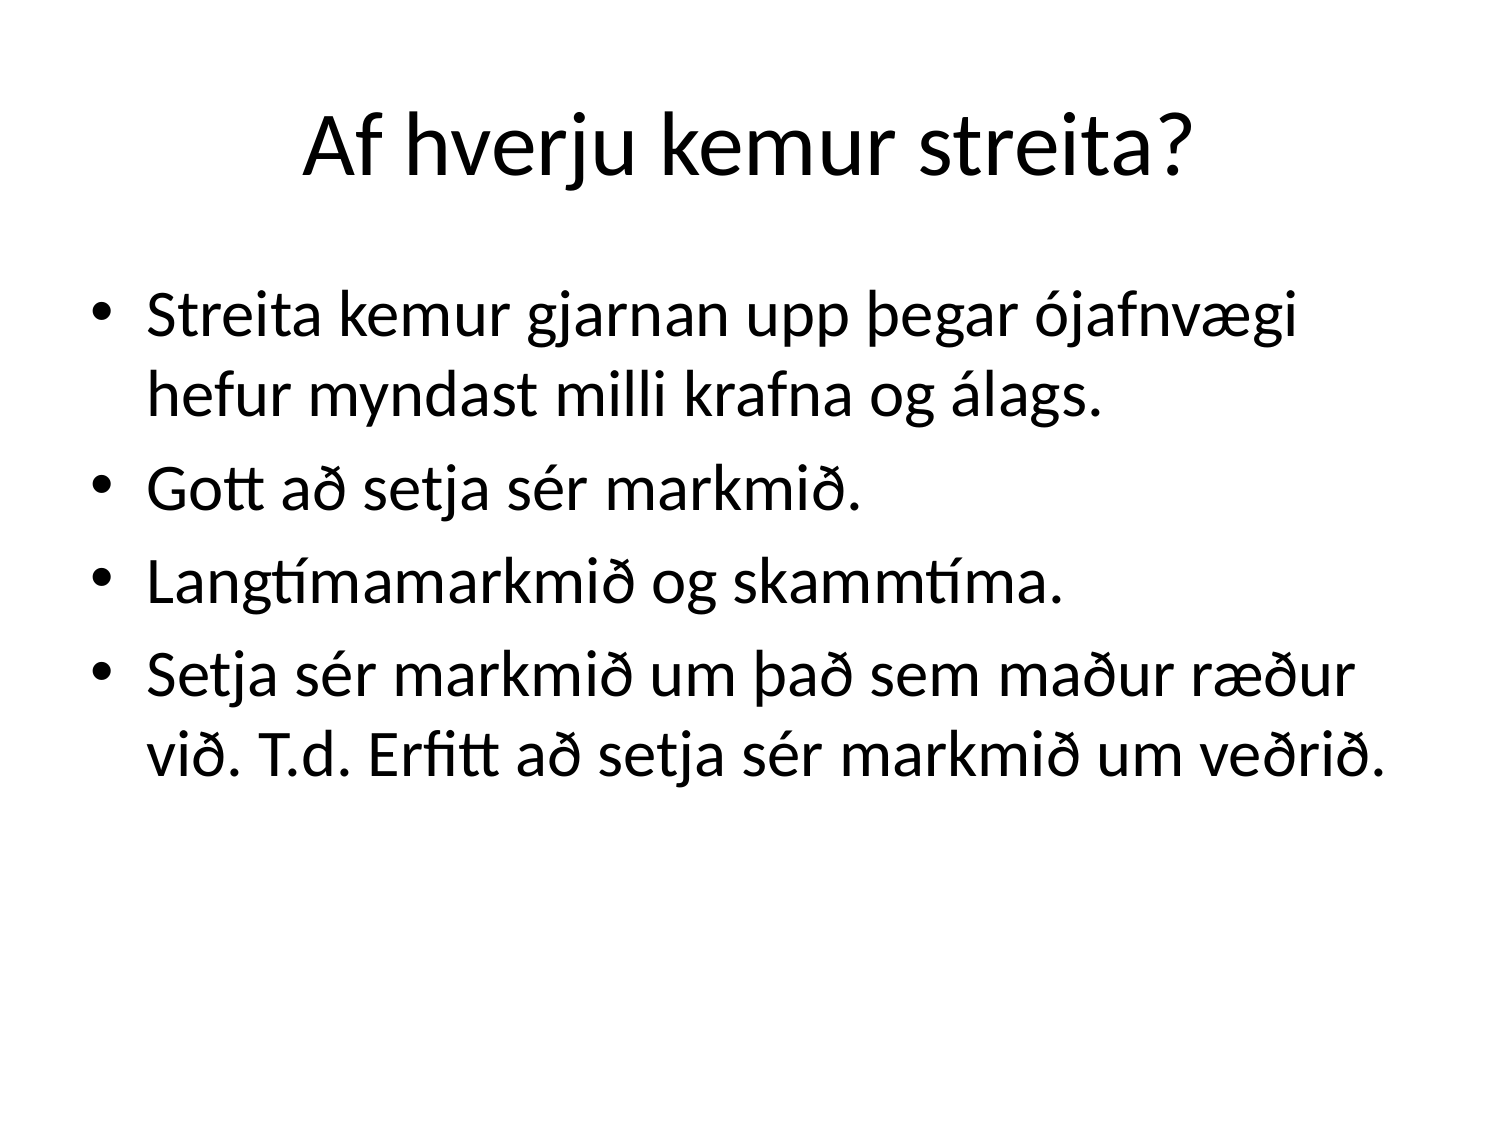

# Af hverju kemur streita?
Streita kemur gjarnan upp þegar ójafnvægi hefur myndast milli krafna og álags.
Gott að setja sér markmið.
Langtímamarkmið og skammtíma.
Setja sér markmið um það sem maður ræður við. T.d. Erfitt að setja sér markmið um veðrið.